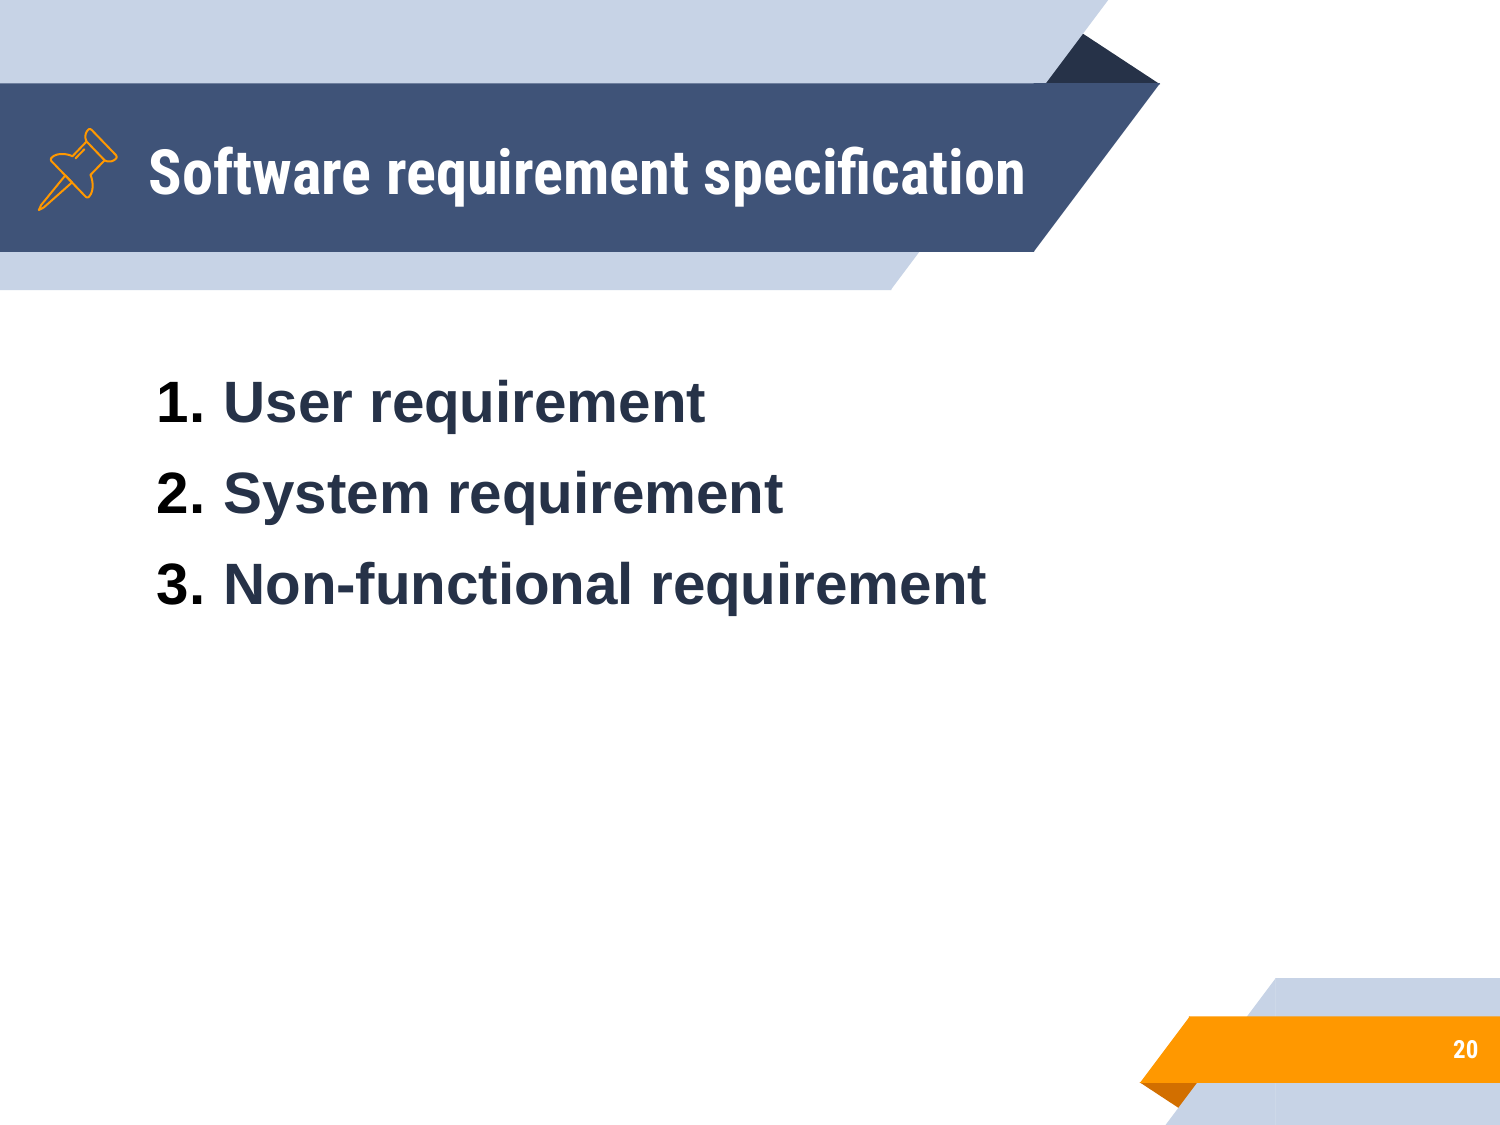

# Software requirement specification

User requirement
System requirement
Non-functional requirement
20